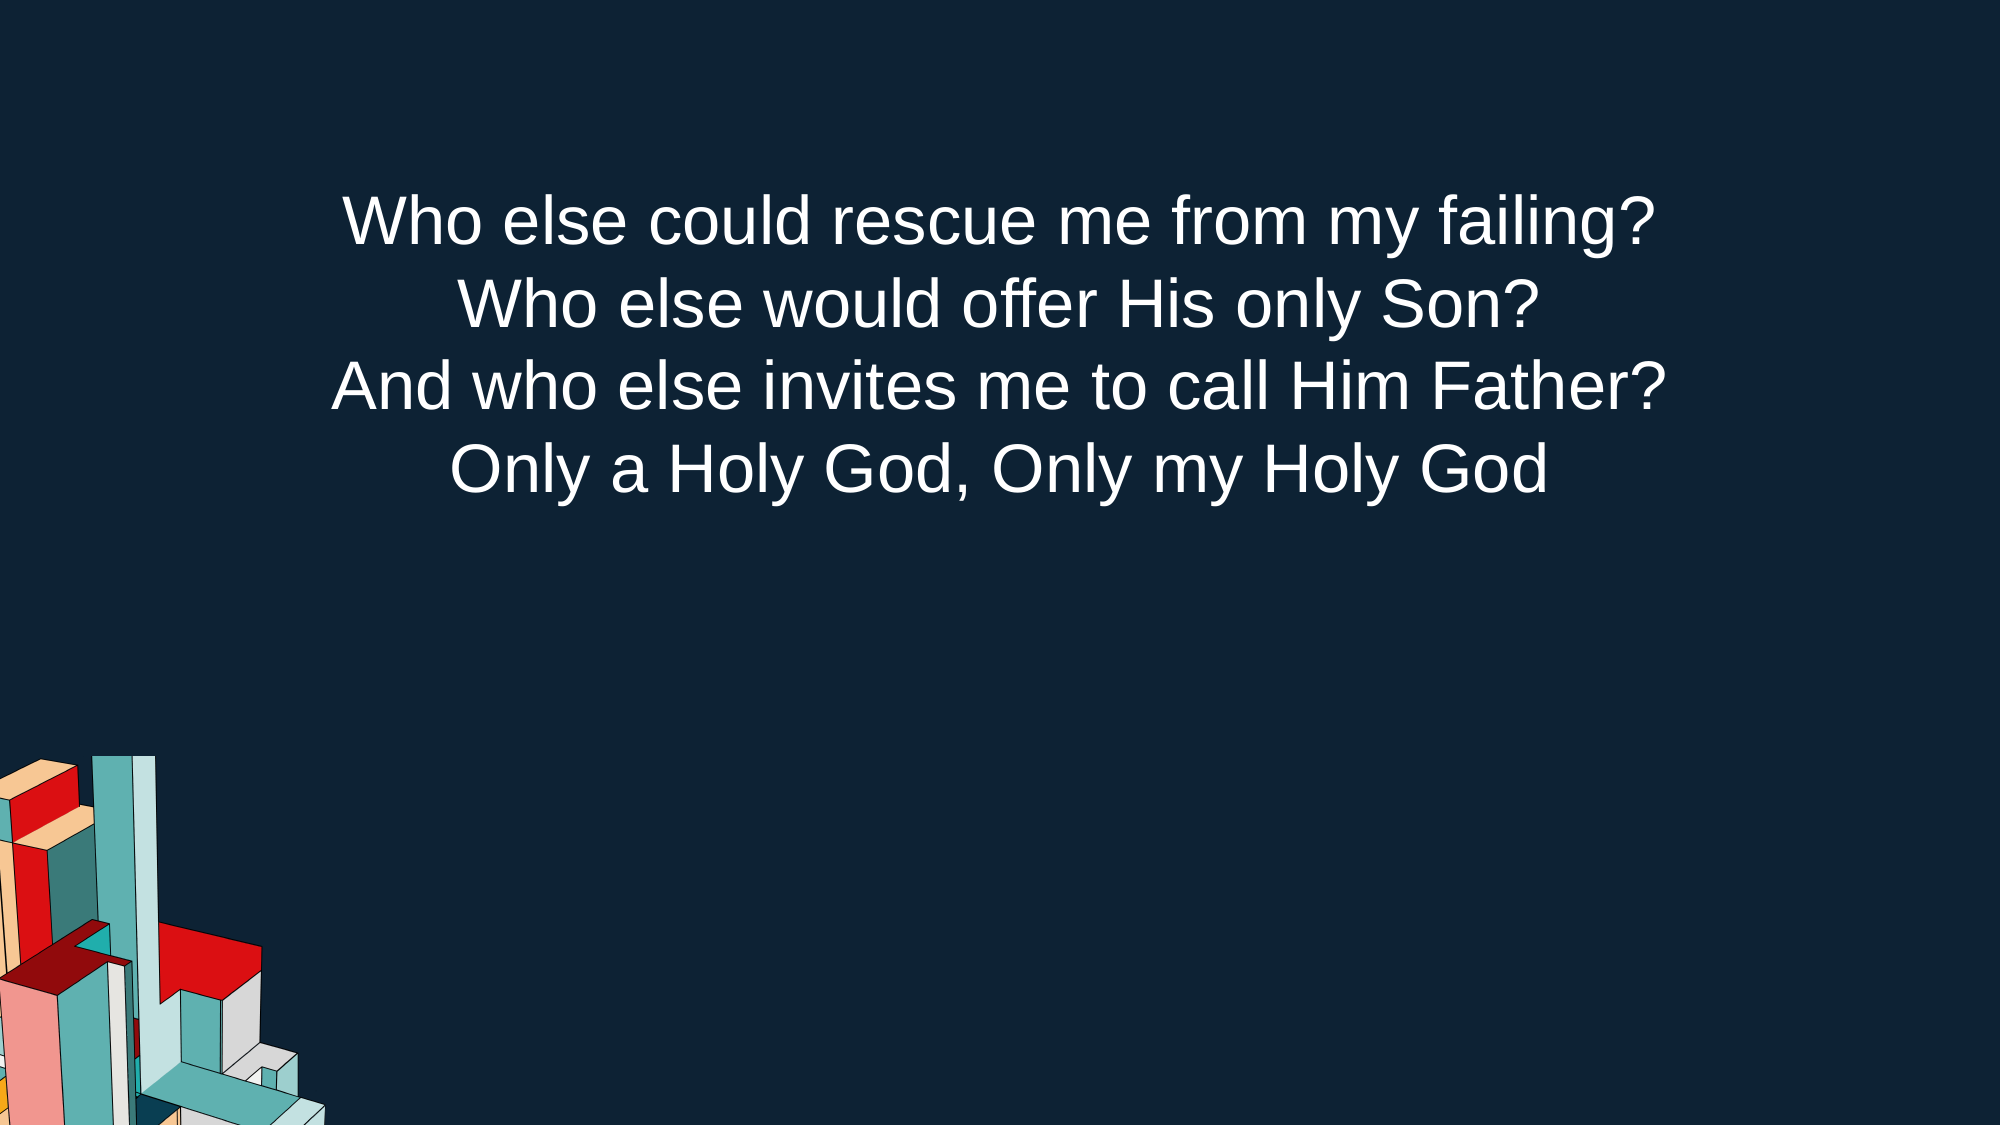

Who else could rescue me from my failing?
Who else would offer His only Son?
And who else invites me to call Him Father?
Only a Holy God, Only my Holy God